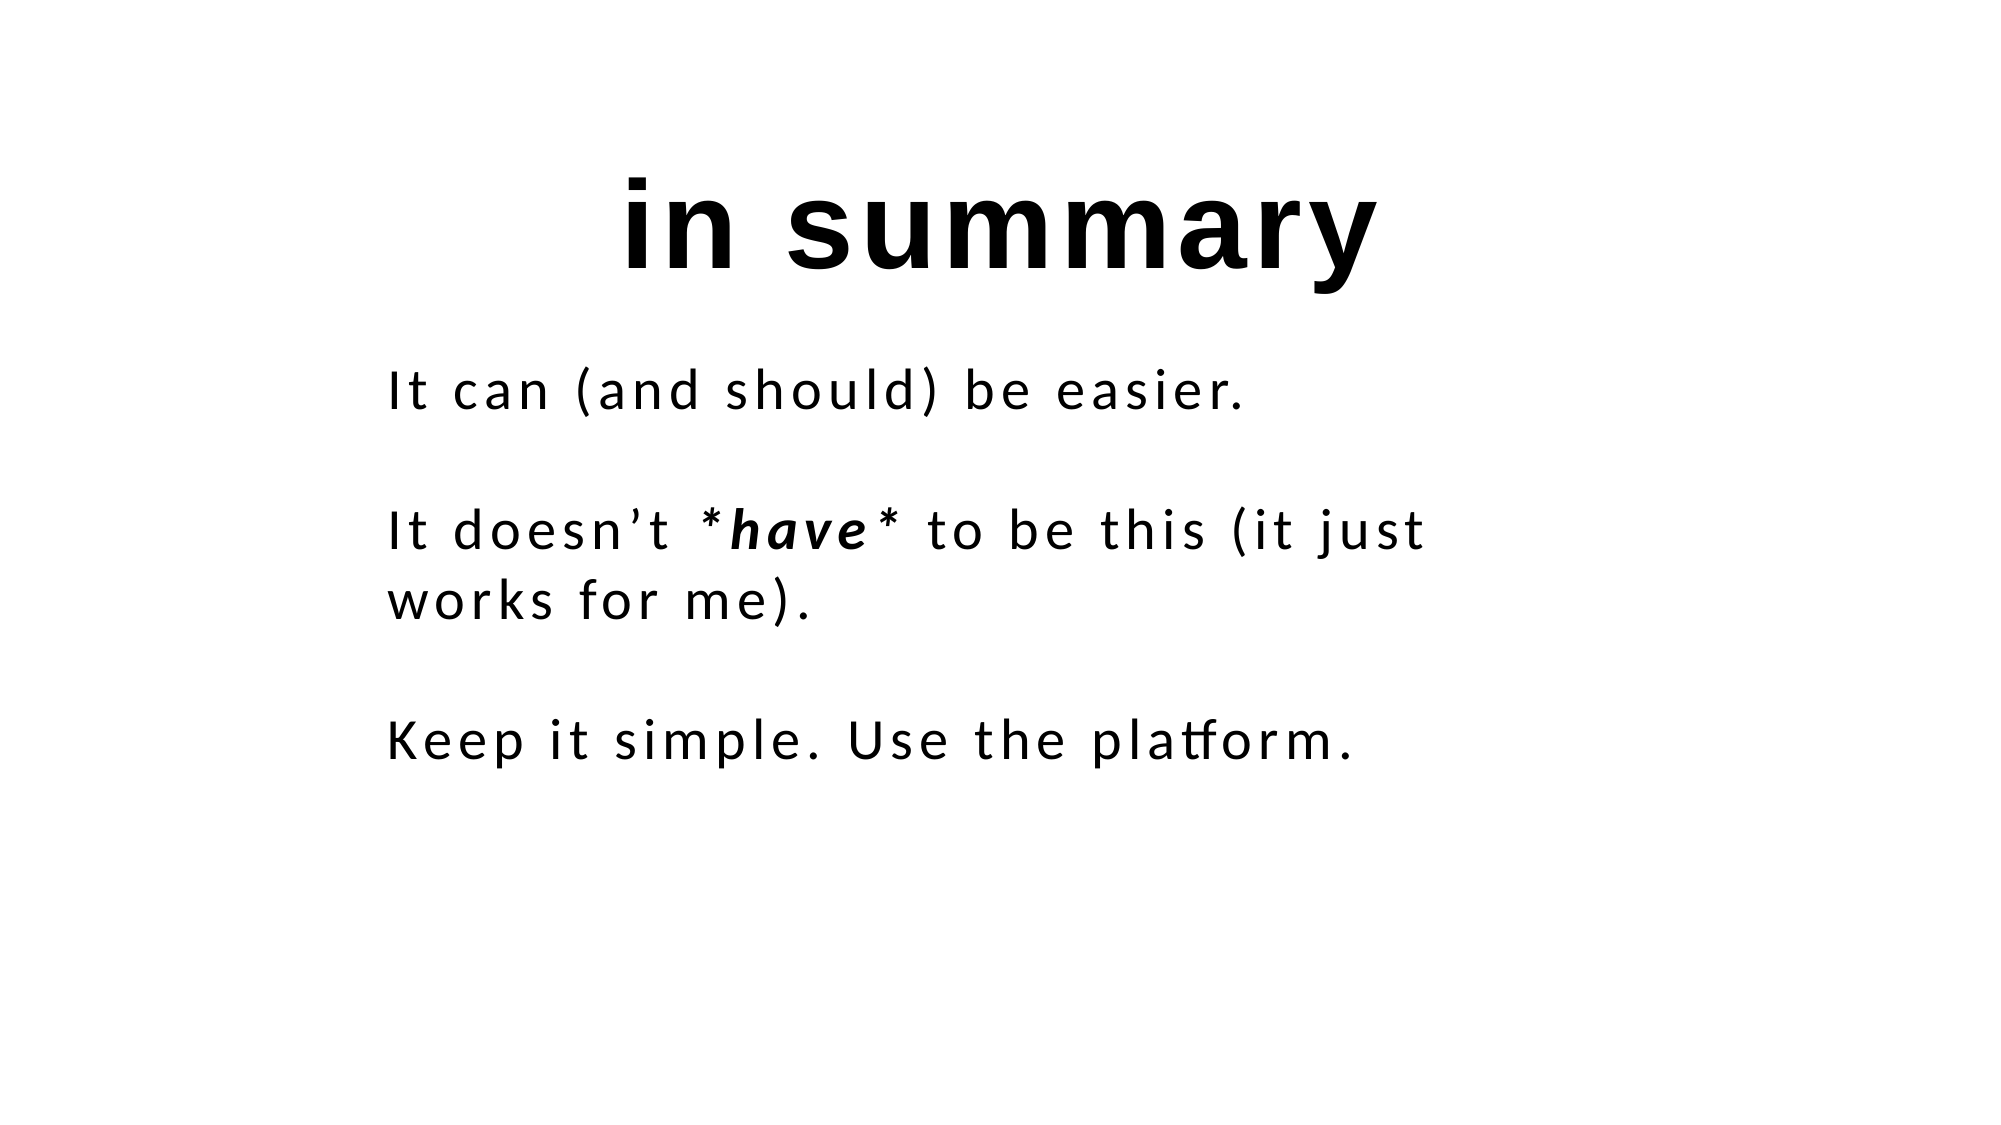

in summary
It can (and should) be easier.

It doesn’t *have* to be this (it just works for me).

Keep it simple. Use the platform.